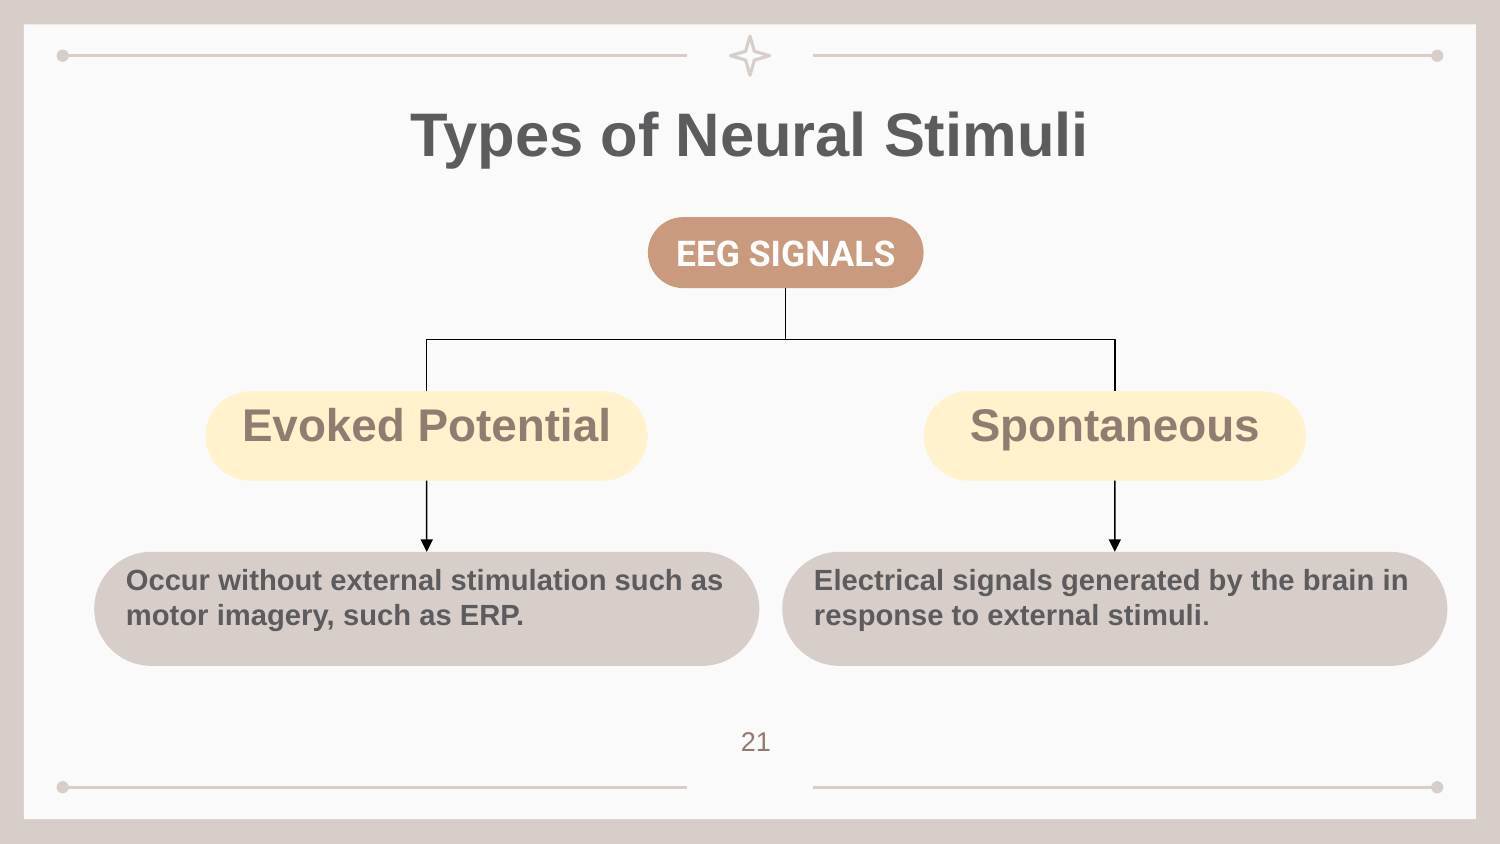

# Types of Neural Stimuli

EEG SIGNALS
Evoked Potential

Spontaneous

Occur without external stimulation such as motor imagery, such as ERP.

Electrical signals generated by the brain in response to external stimuli.

21